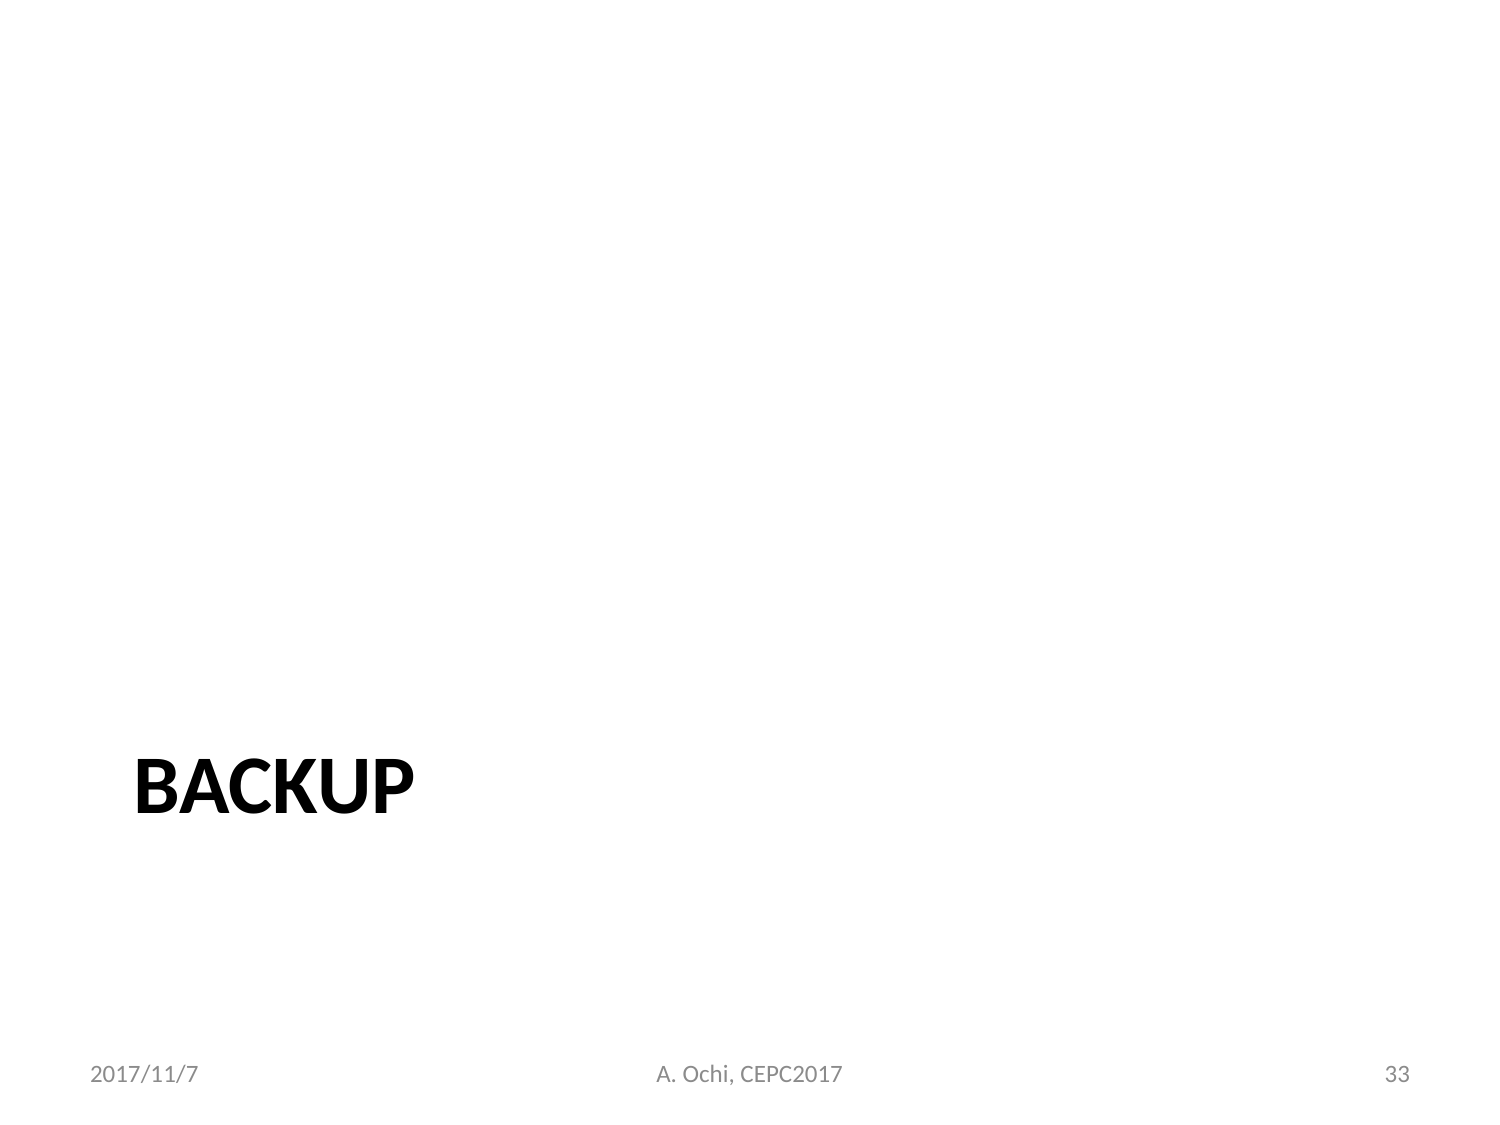

# Backup
2017/11/7
A. Ochi, CEPC2017
33